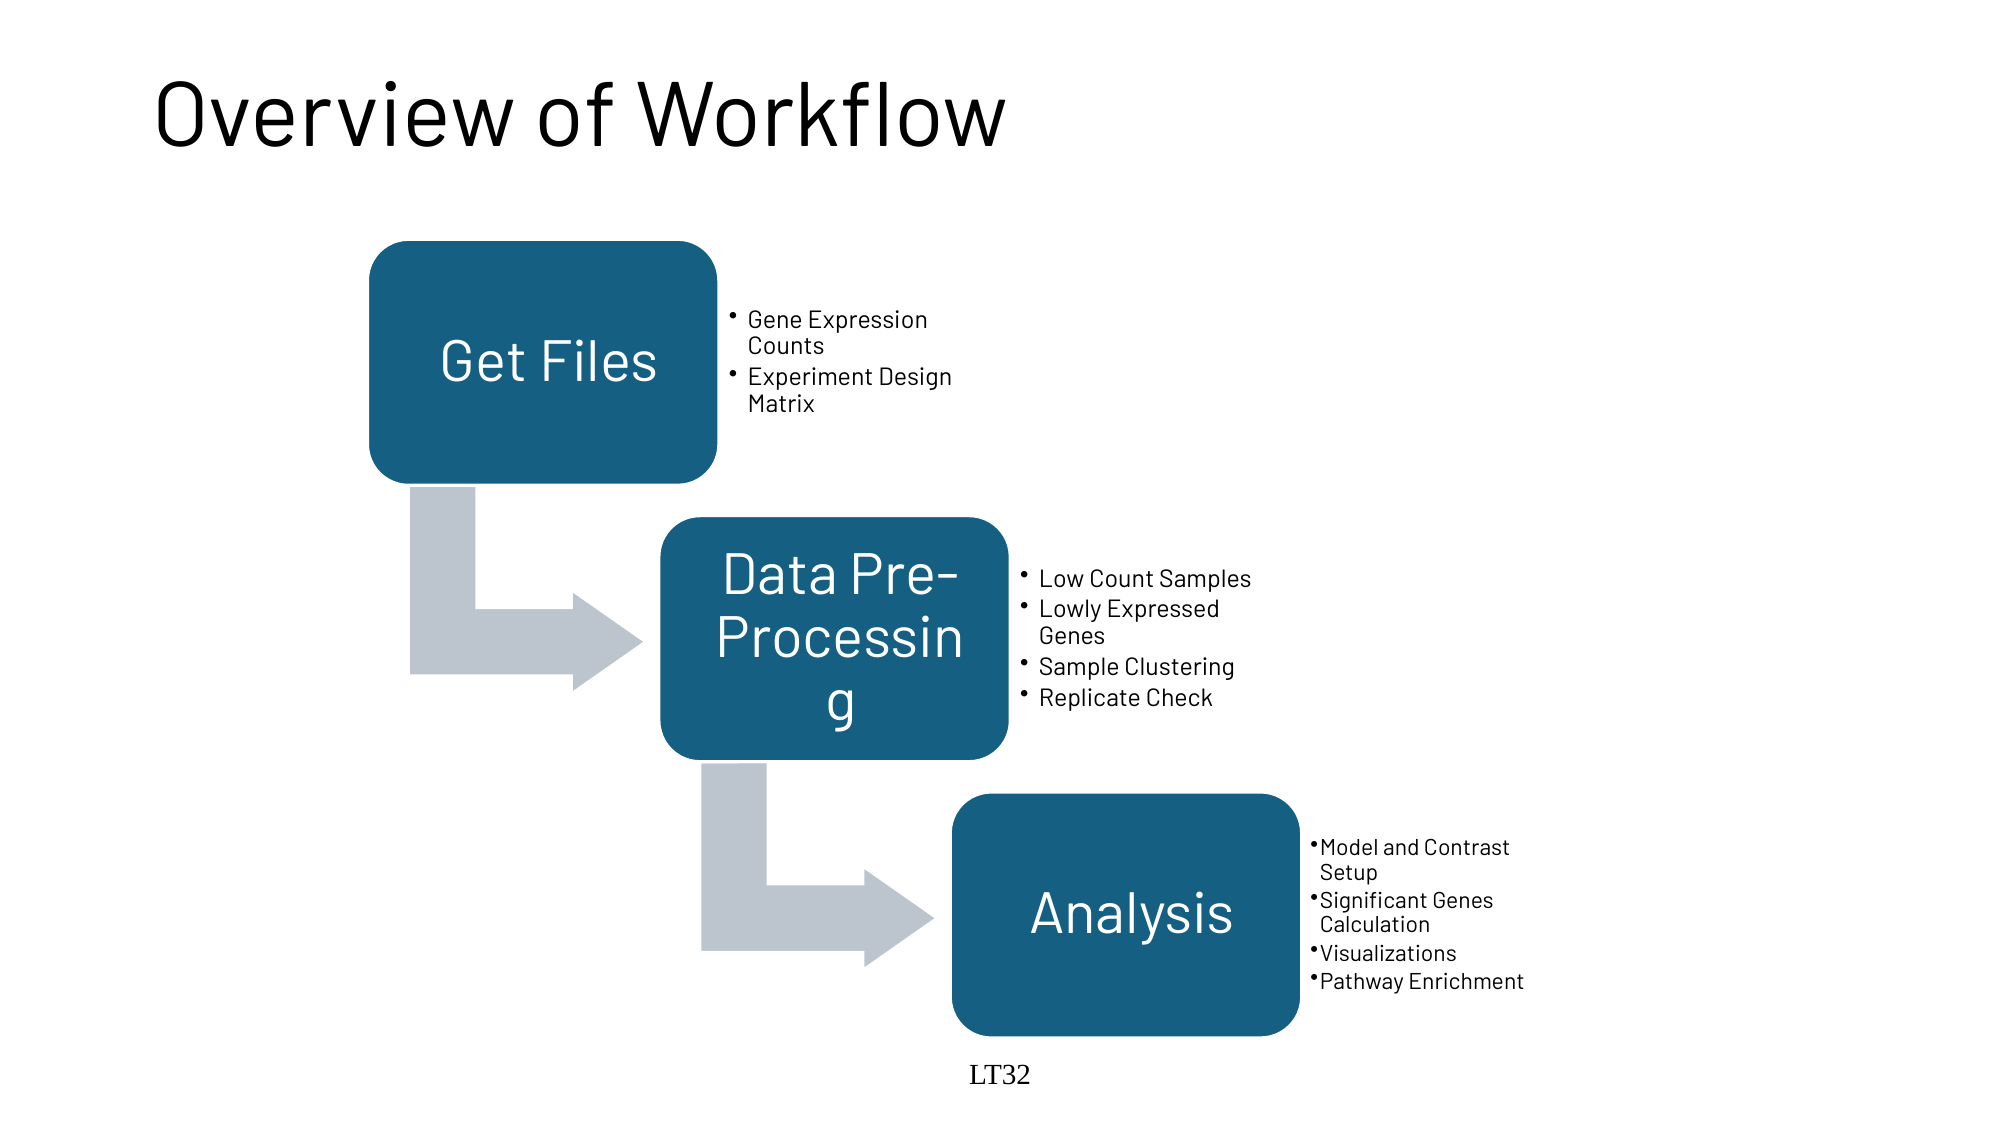

Overview of Workflow
Get Files
Gene Expression Counts
Experiment Design Matrix
Data Pre-Processing
Low Count Samples
Lowly Expressed Genes
Sample Clustering
Replicate Check
Analysis
Model and Contrast Setup
Significant Genes Calculation
Visualizations
Pathway Enrichment

LT32